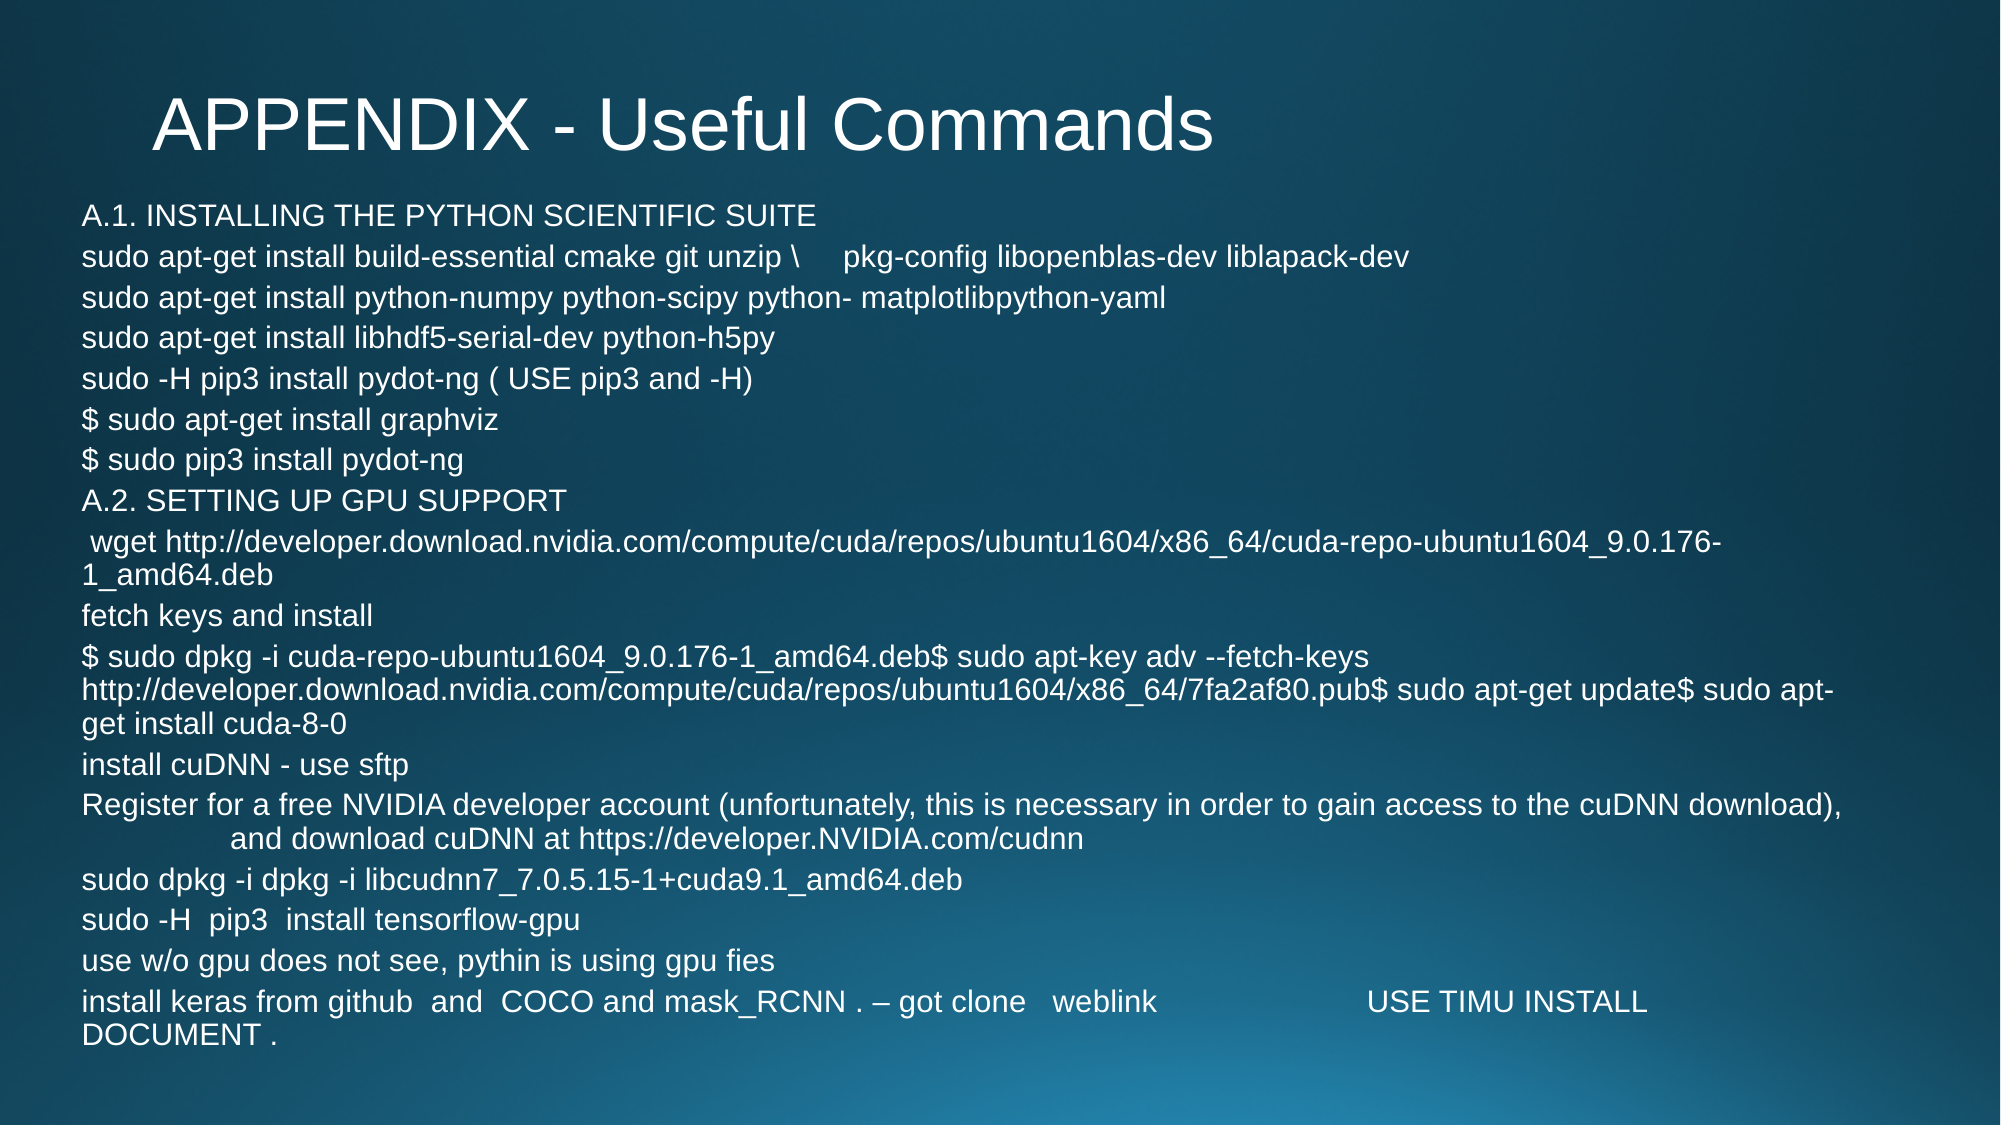

# APPENDIX - Useful Commands
A.1. INSTALLING THE PYTHON SCIENTIFIC SUITE
sudo apt-get install build-essential cmake git unzip \     pkg-config libopenblas-dev liblapack-dev
sudo apt-get install python-numpy python-scipy python- matplotlibpython-yaml
sudo apt-get install libhdf5-serial-dev python-h5py
sudo -H pip3 install pydot-ng ( USE pip3 and -H)
$ sudo apt-get install graphviz
$ sudo pip3 install pydot-ng
A.2. SETTING UP GPU SUPPORT
 wget http://developer.download.nvidia.com/compute/cuda/repos/ubuntu1604/x86_64/cuda-repo-ubuntu1604_9.0.176-1_amd64.deb
fetch keys and install
$ sudo dpkg -i cuda-repo-ubuntu1604_9.0.176-1_amd64.deb$ sudo apt-key adv --fetch-keys http://developer.download.nvidia.com/compute/cuda/repos/ubuntu1604/x86_64/7fa2af80.pub$ sudo apt-get update$ sudo apt-get install cuda-8-0
install cuDNN - use sftp
Register for a free NVIDIA developer account (unfortunately, this is necessary in order to gain access to the cuDNN download),                  and download cuDNN at https://developer.NVIDIA.com/cudnn
sudo dpkg -i dpkg -i libcudnn7_7.0.5.15-1+cuda9.1_amd64.deb
sudo -H  pip3  install tensorflow-gpu
use w/o gpu does not see, pythin is using gpu fies
install keras from github  and  COCO and mask_RCNN . – got clone   weblink                        USE TIMU INSTALL DOCUMENT .